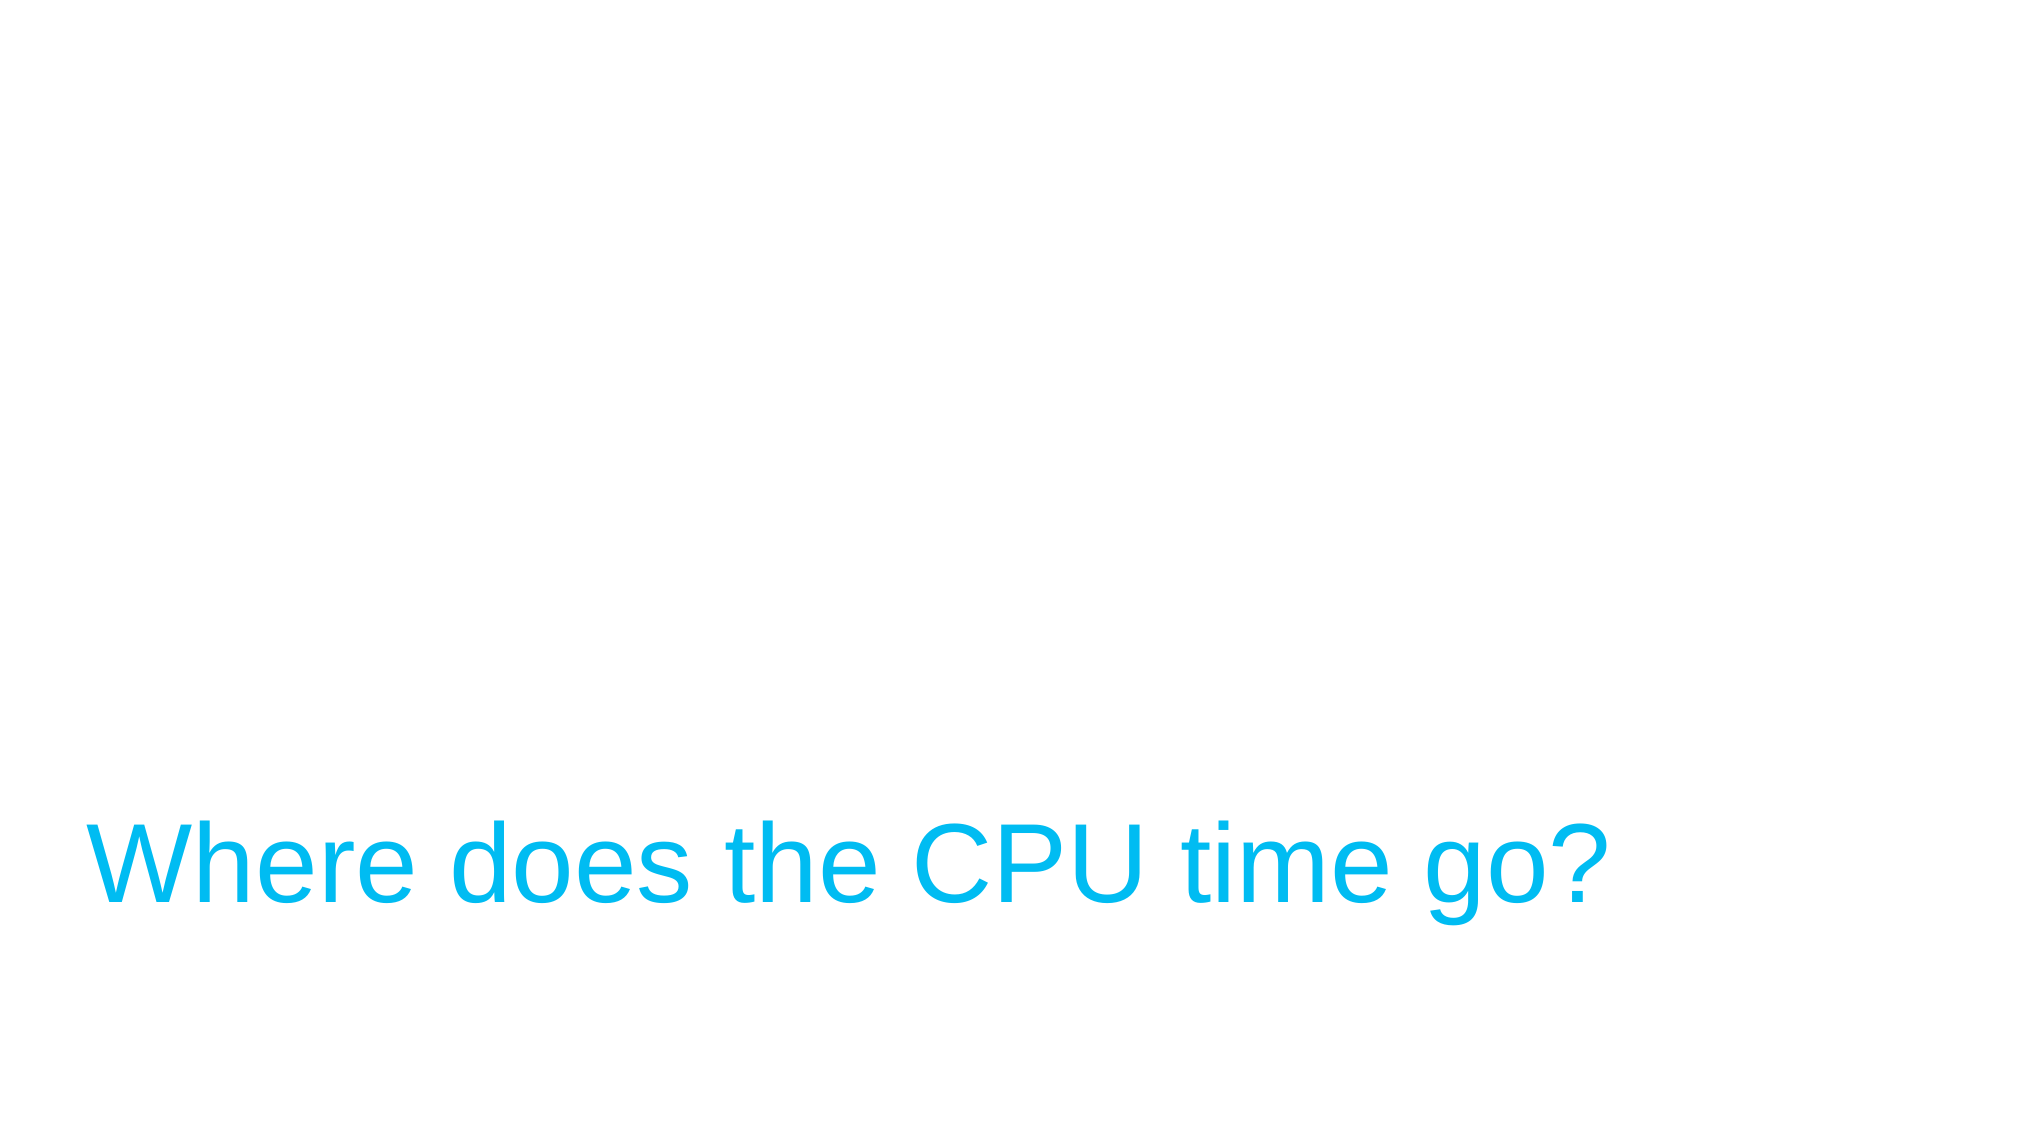

# Where does the CPU time go?